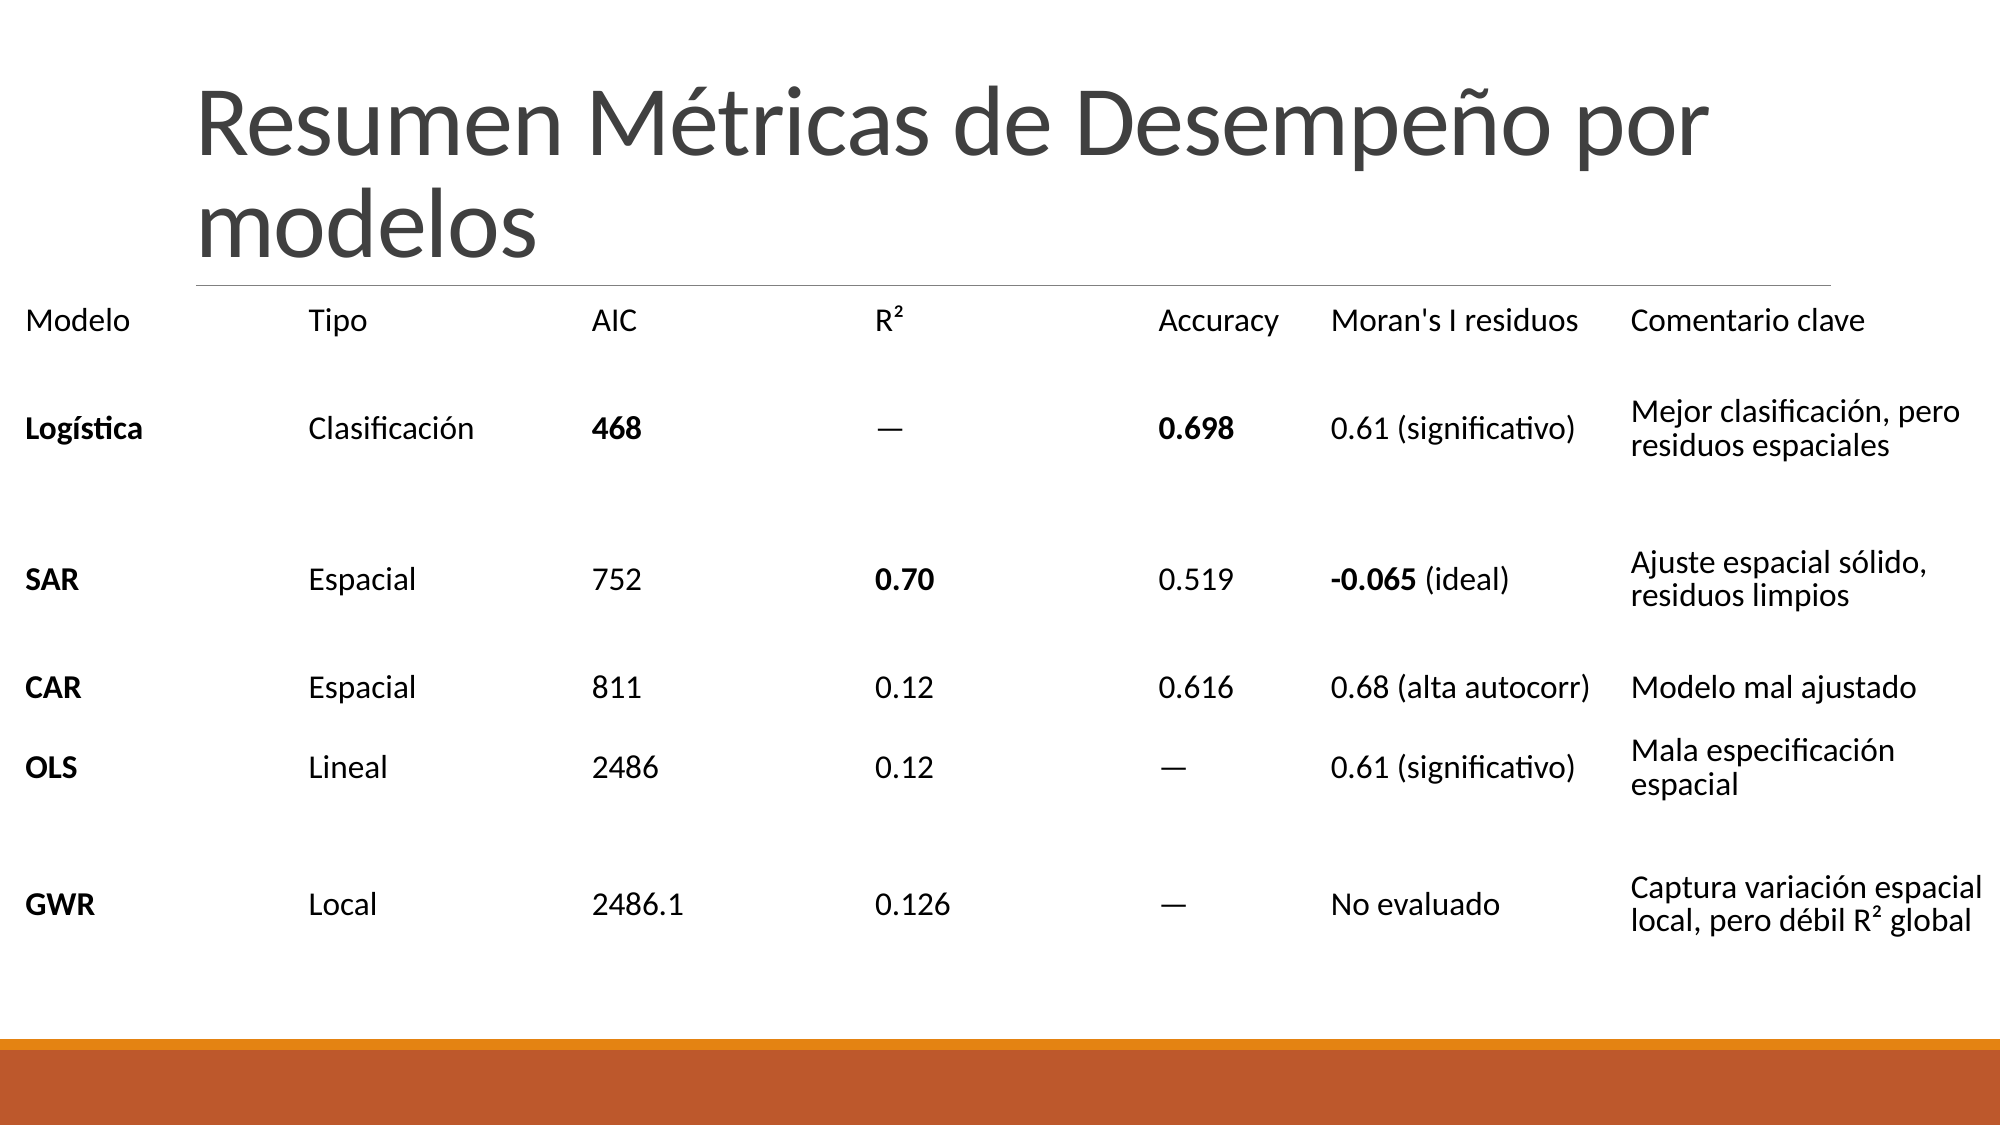

# Resumen Métricas de Desempeño por modelos
| Modelo | Tipo | AIC | R² | Accuracy | Moran's I residuos | Comentario clave |
| --- | --- | --- | --- | --- | --- | --- |
| Logística | Clasificación | 468 | — | 0.698 | 0.61 (significativo) | Mejor clasificación, pero residuos espaciales |
| SAR | Espacial | 752 | 0.70 | 0.519 | -0.065 (ideal) | Ajuste espacial sólido, residuos limpios |
| CAR | Espacial | 811 | 0.12 | 0.616 | 0.68 (alta autocorr) | Modelo mal ajustado |
| OLS | Lineal | 2486 | 0.12 | — | 0.61 (significativo) | Mala especificación espacial |
| GWR | Local | 2486.1 | 0.126 | — | No evaluado | Captura variación espacial local, pero débil R² global |